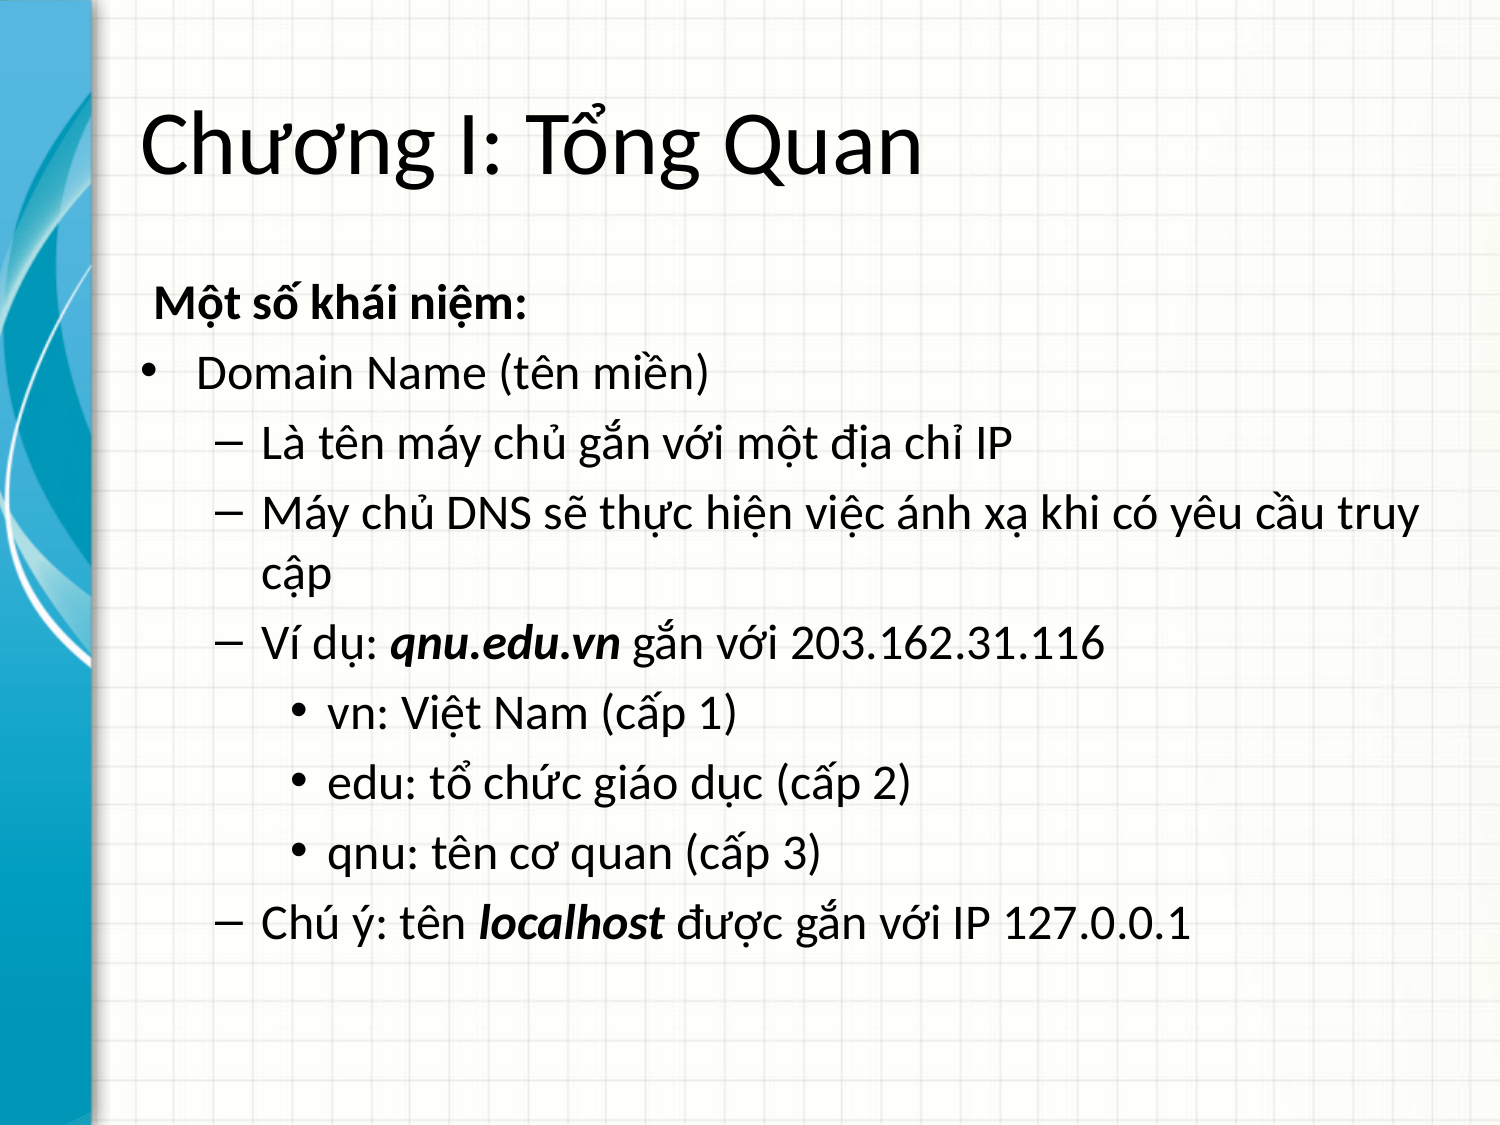

# Chương I: Tổng Quan
Một số khái niệm:
Domain Name (tên miền)
Là tên máy chủ gắn với một địa chỉ IP
Máy chủ DNS sẽ thực hiện việc ánh xạ khi có yêu cầu truy cập
Ví dụ: qnu.edu.vn gắn với 203.162.31.116
vn: Việt Nam (cấp 1)
edu: tổ chức giáo dục (cấp 2)
qnu: tên cơ quan (cấp 3)
Chú ý: tên localhost được gắn với IP 127.0.0.1